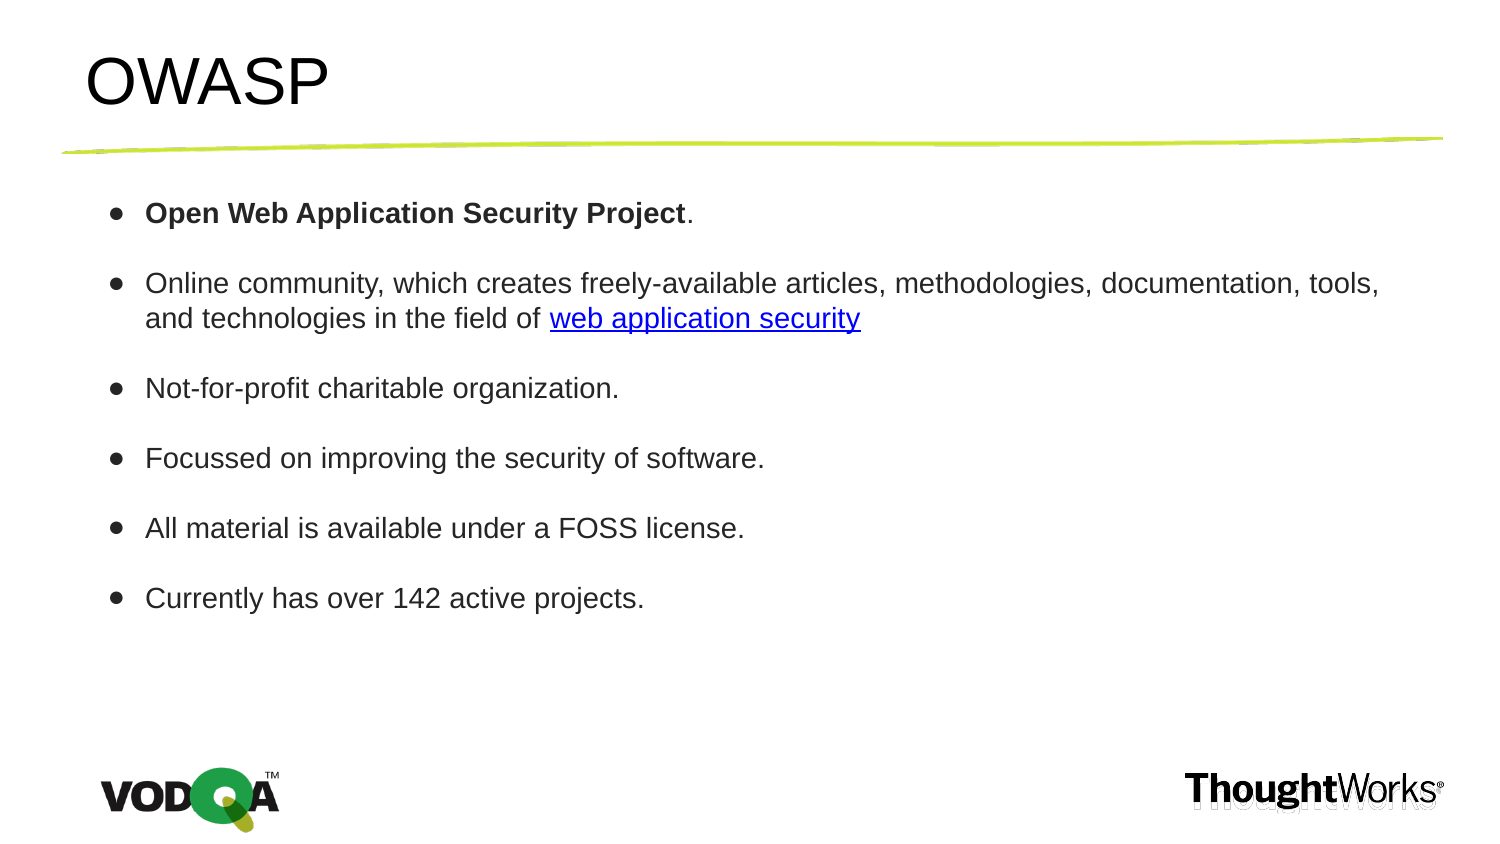

OWASP

Open Web Application Security Project.

Online community, which creates freely-available articles, methodologies, documentation, tools, and technologies in the field of web application security

Not-for-profit charitable organization.

Focussed on improving the security of software.

All material is available under a FOSS license.

Currently has over 142 active projects.